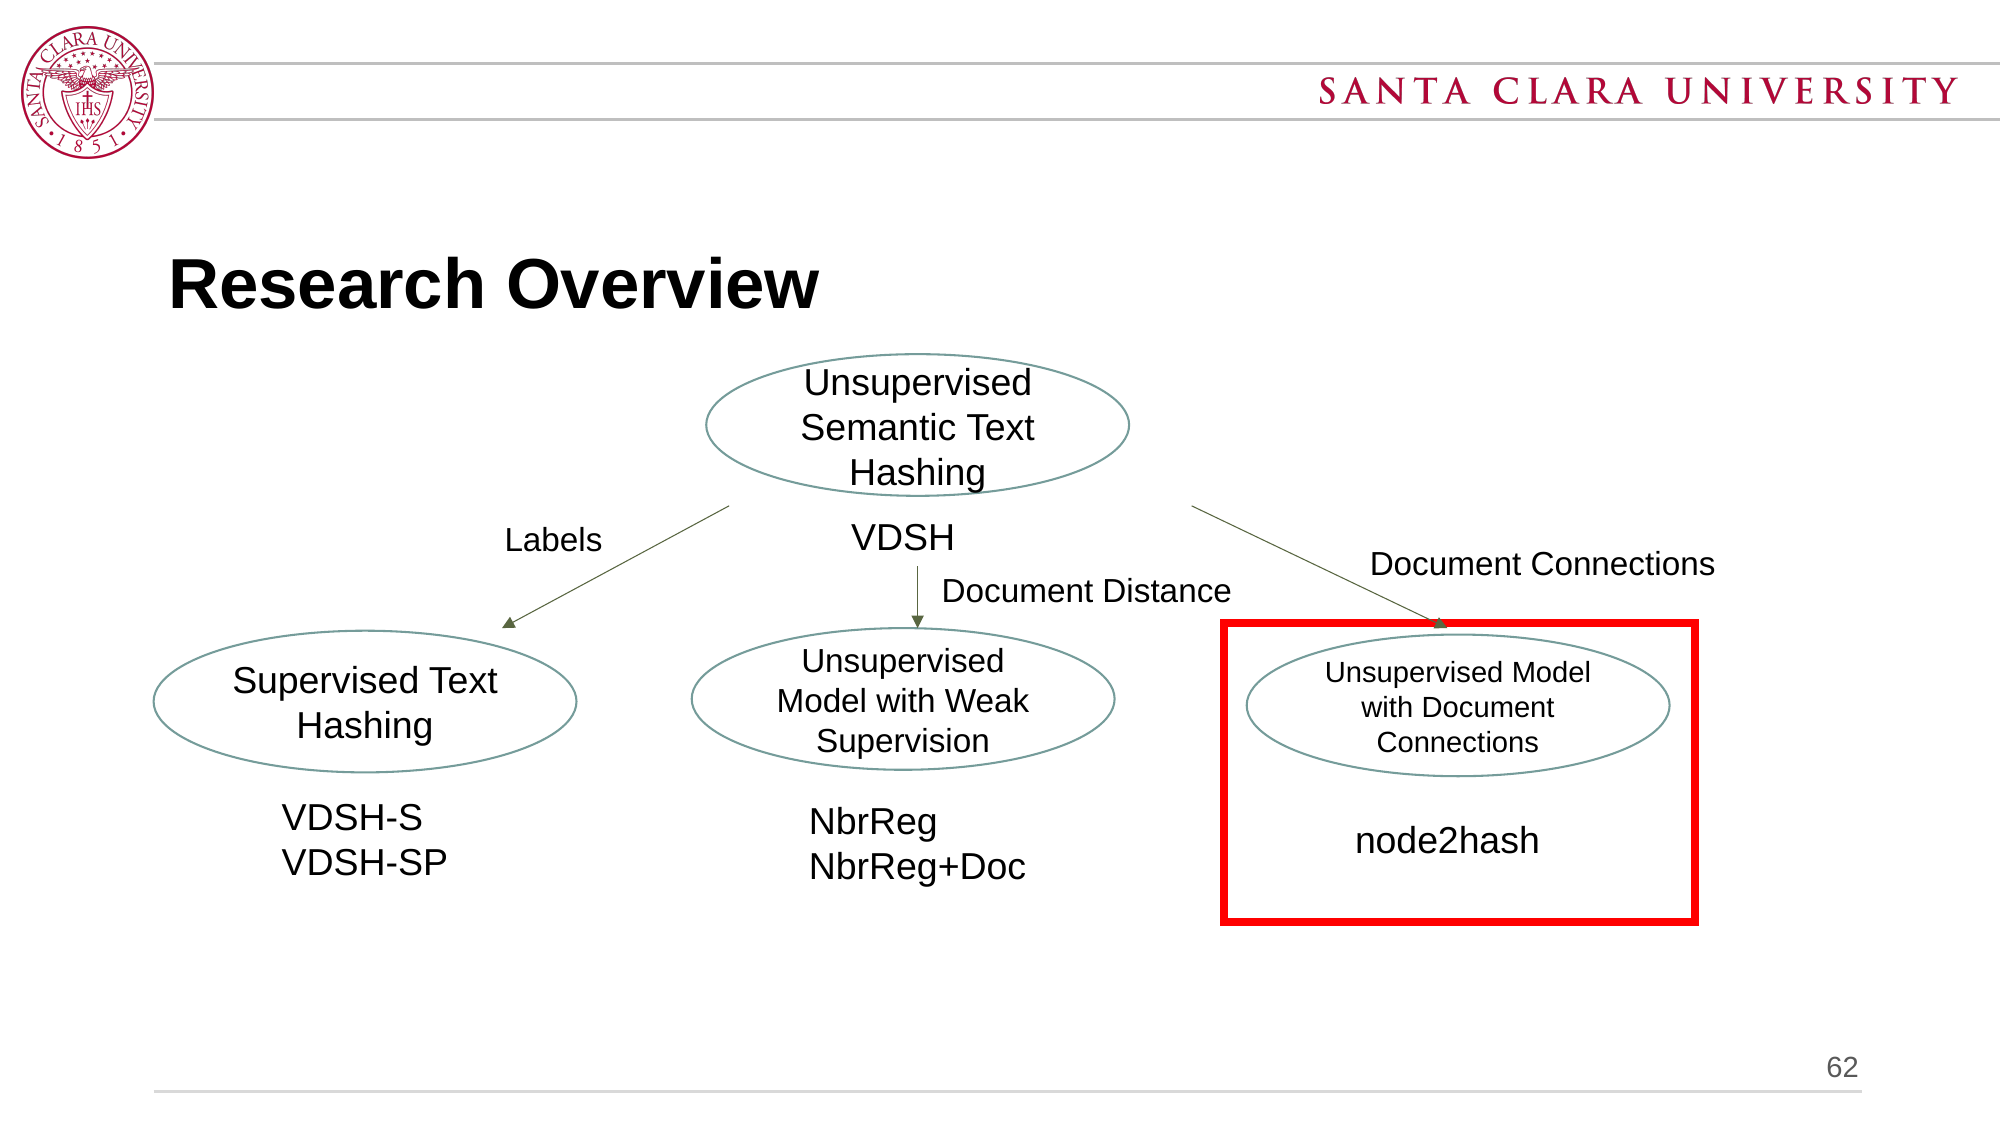

# Research Overview
Unsupervised Semantic Text Hashing
Labels
VDSH
Document Connections
Document Distance

Unsupervised Model with Weak Supervision
Supervised Text Hashing
Unsupervised Model with Document Connections
VDSH-S
VDSH-SP
NbrReg
NbrReg+Doc
node2hash
62